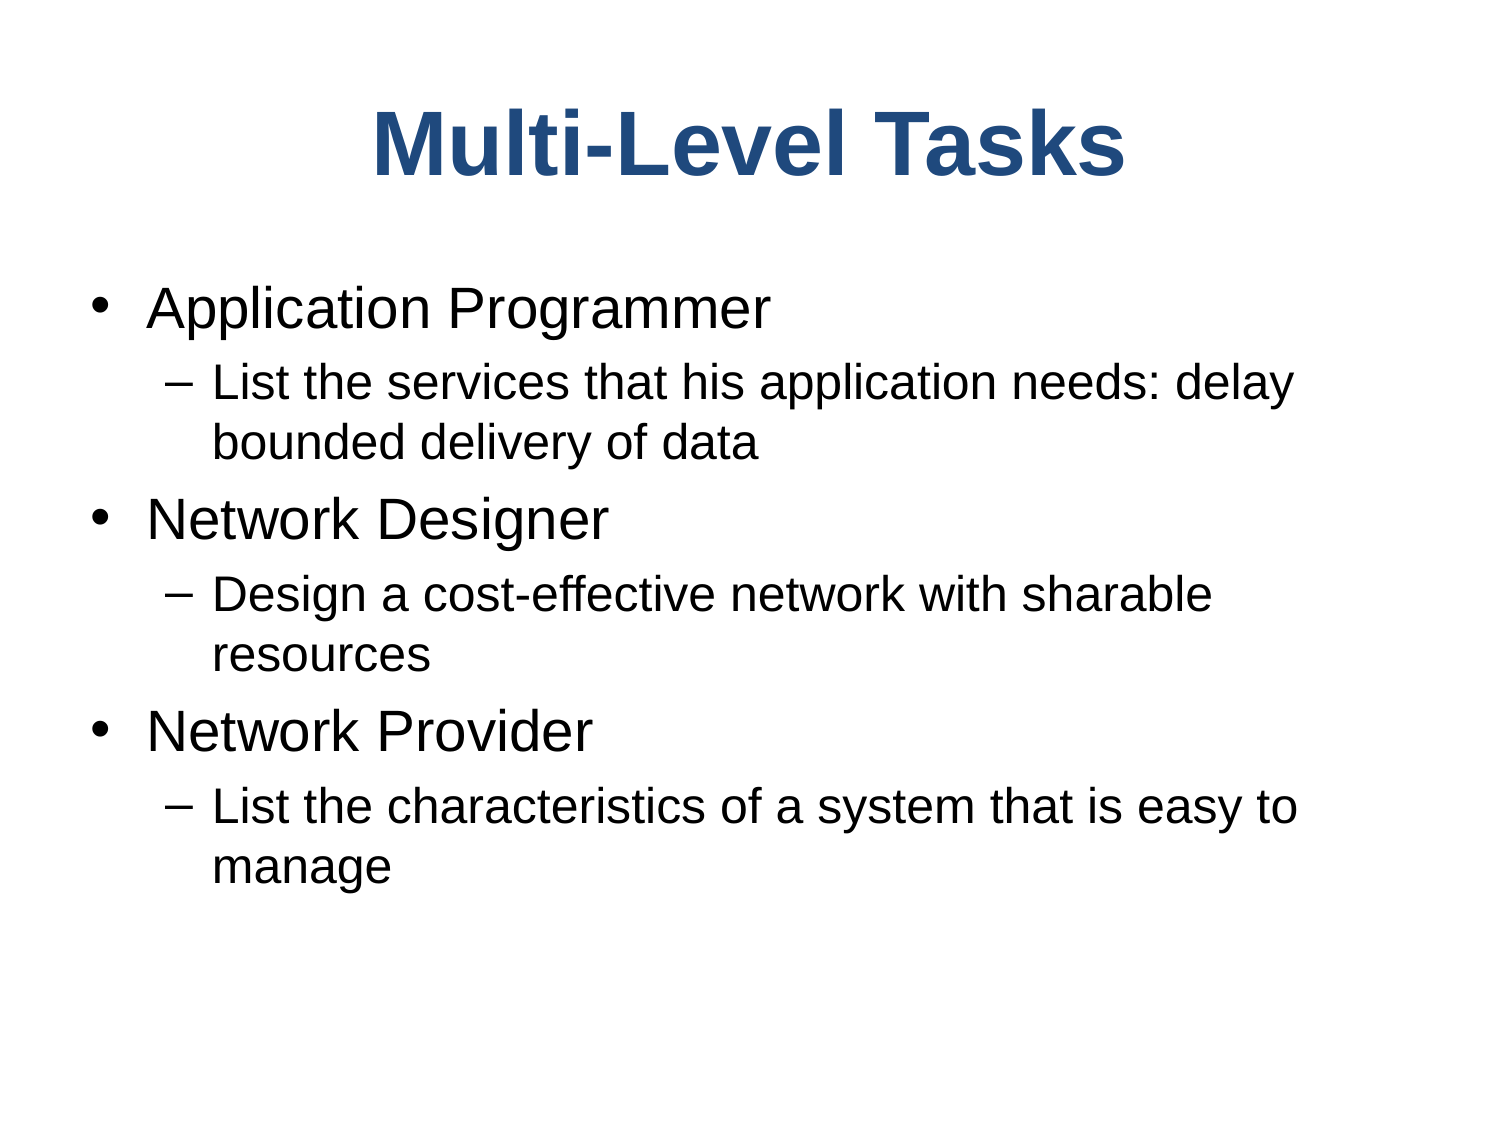

# Multi-Level Tasks
Application Programmer
List the services that his application needs: delay bounded delivery of data
Network Designer
Design a cost-effective network with sharable resources
Network Provider
List the characteristics of a system that is easy to manage